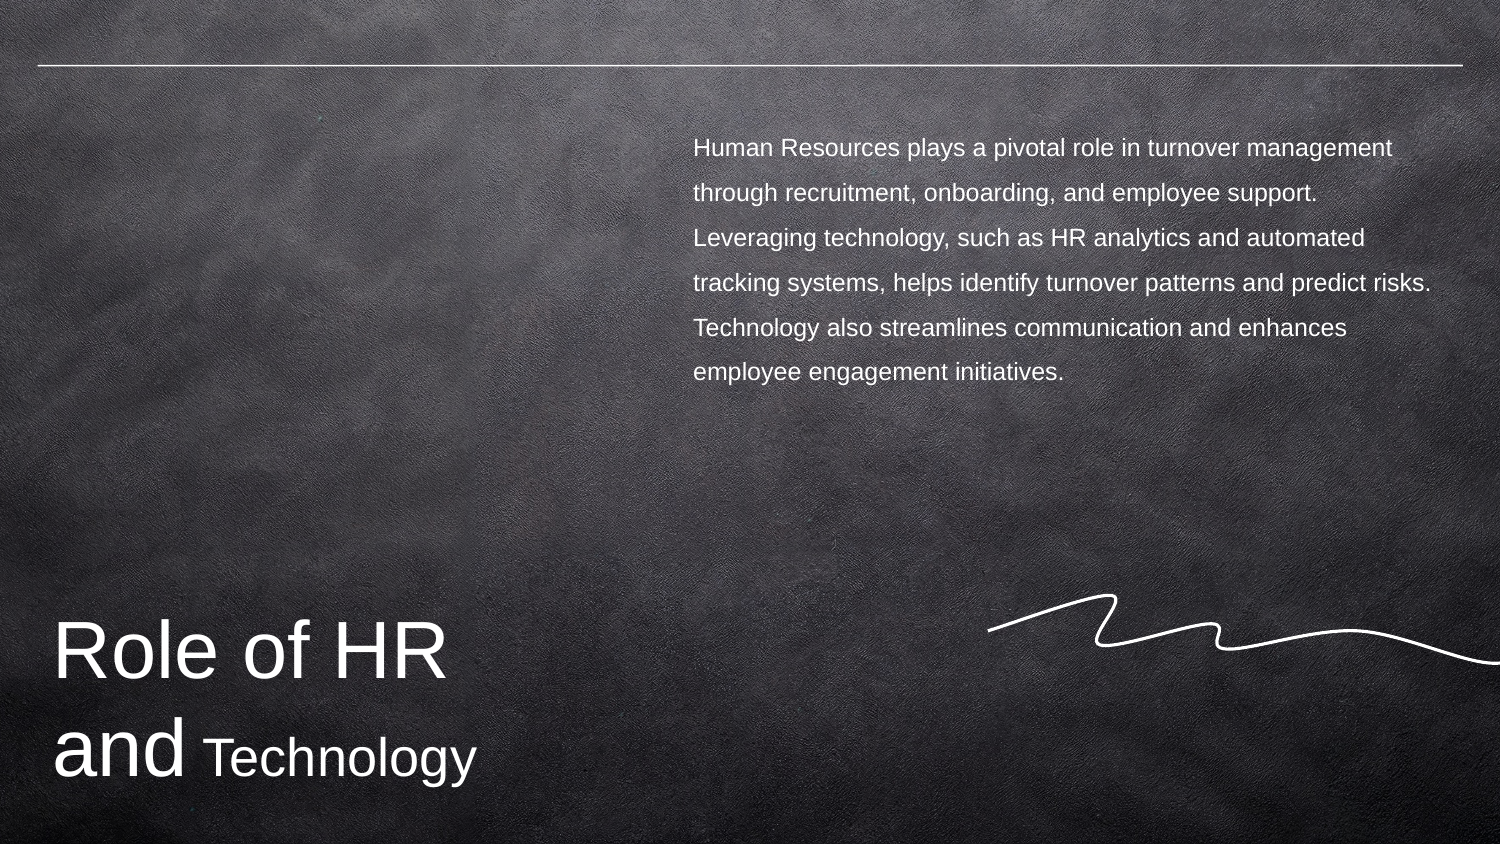

Human Resources plays a pivotal role in turnover management through recruitment, onboarding, and employee support. Leveraging technology, such as HR analytics and automated tracking systems, helps identify turnover patterns and predict risks. Technology also streamlines communication and enhances employee engagement initiatives.
# Role of HR and Technology